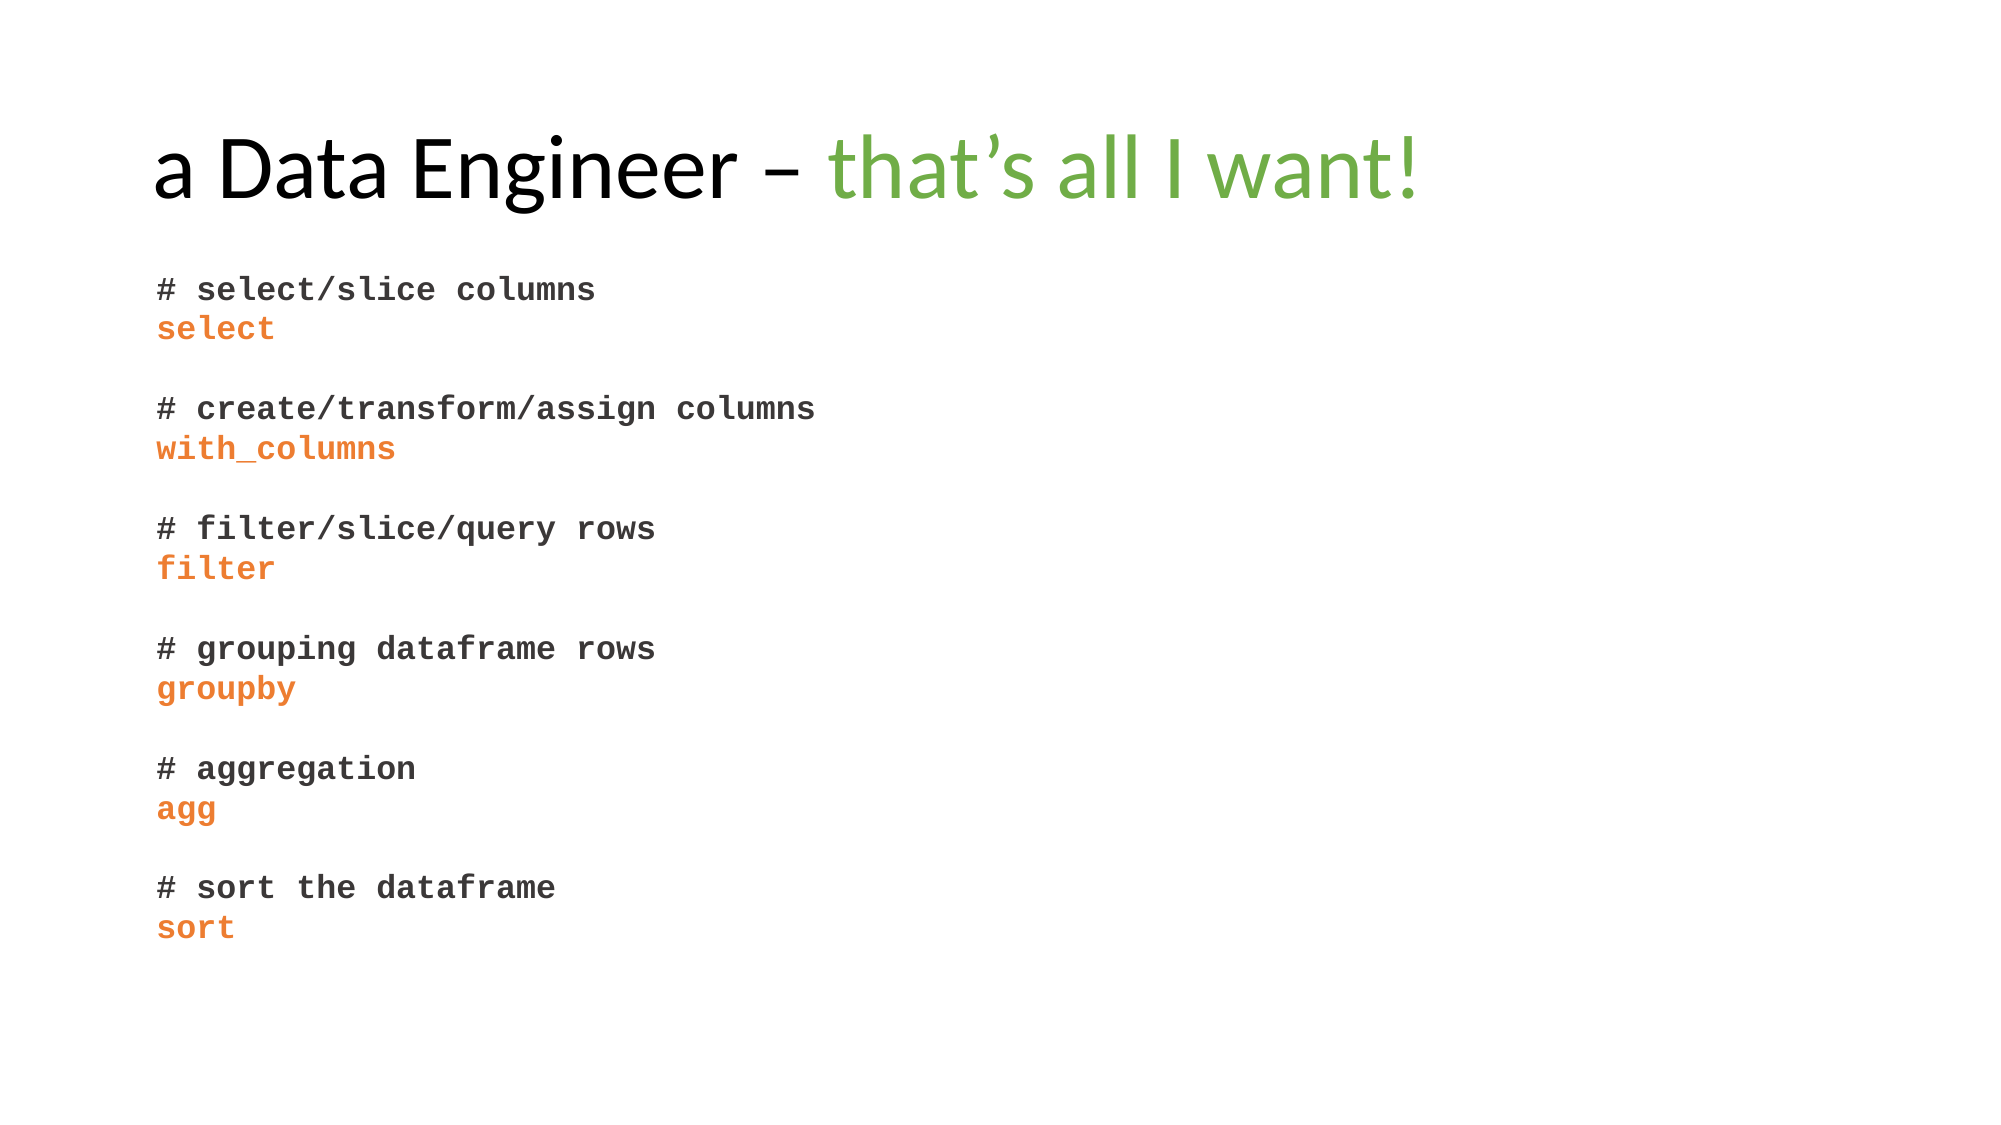

# a Data Engineer – that’s all I want!
# select/slice columns
select

# create/transform/assign columns
with_columns

# filter/slice/query rows
filter

# grouping dataframe rows
groupby

# aggregation
agg

# sort the dataframe
sort